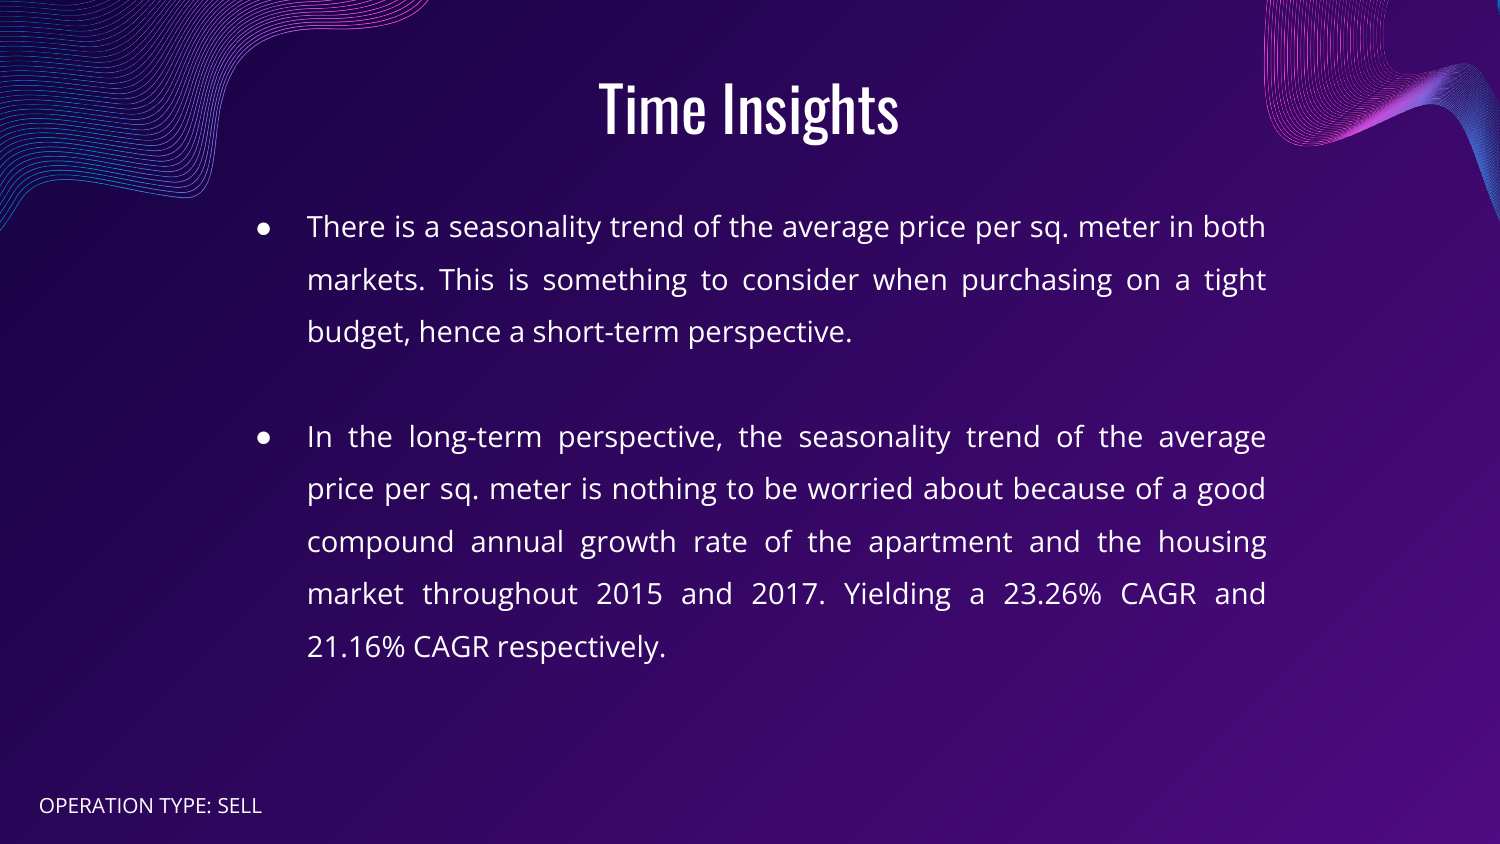

# Time Insights

There is a seasonality trend of the average price per sq. meter in both markets. This is something to consider when purchasing on a tight budget, hence a short-term perspective.

In the long-term perspective, the seasonality trend of the average price per sq. meter is nothing to be worried about because of a good compound annual growth rate of the apartment and the housing market throughout 2015 and 2017. Yielding a 23.26% CAGR and 21.16% CAGR respectively.
OPERATION TYPE: SELL